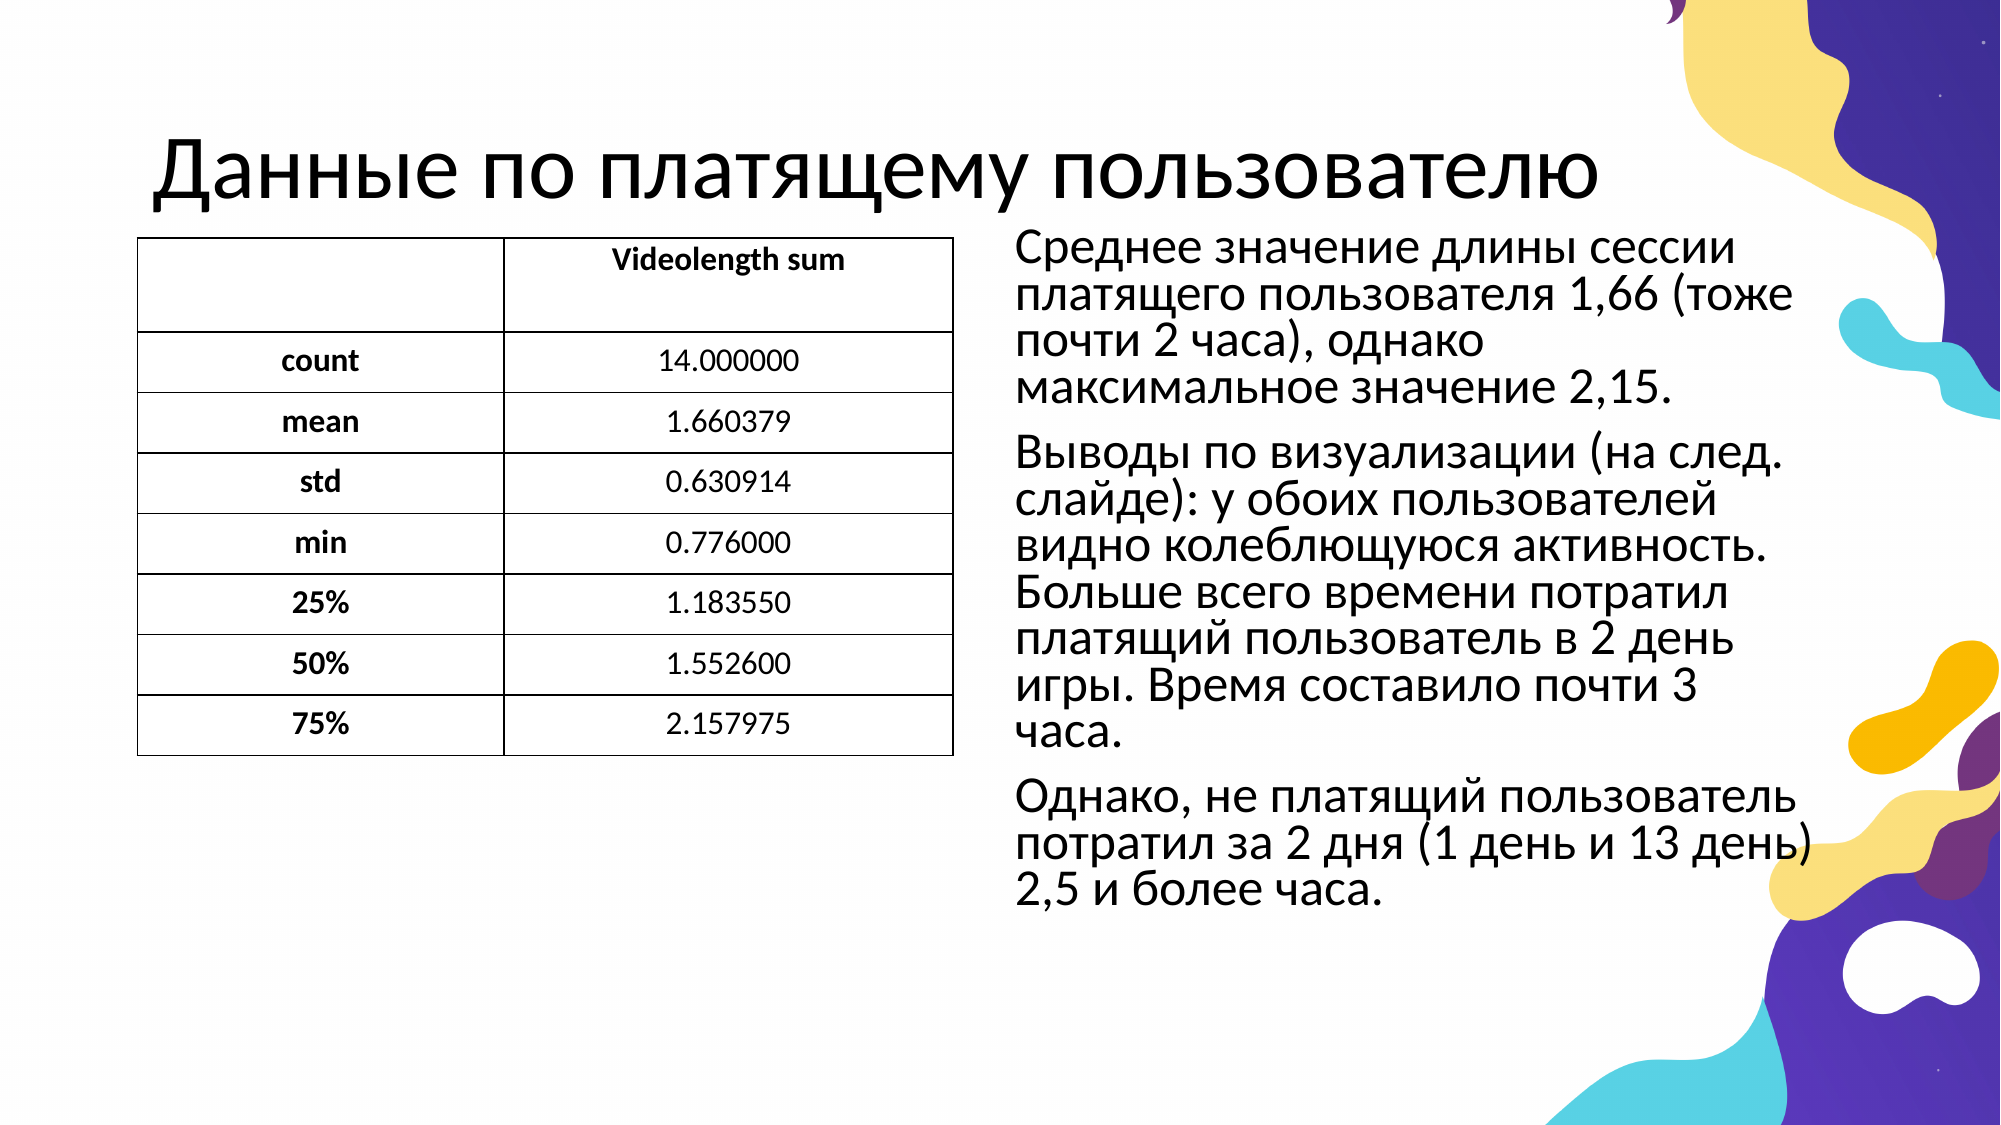

# Данные по платящему пользователю
Среднее значение длины сессии платящего пользователя 1,66 (тоже почти 2 часа), однако максимальное значение 2,15.
Выводы по визуализации (на след. слайде): у обоих пользователей видно колеблющуюся активность. Больше всего времени потратил платящий пользователь в 2 день игры. Время составило почти 3 часа.
Однако, не платящий пользователь потратил за 2 дня (1 день и 13 день) 2,5 и более часа.

|  | Videolength sum |
| --- | --- |
| count | 14.000000 |
| mean | 1.660379 |
| std | 0.630914 |
| min | 0.776000 |
| 25% | 1.183550 |
| 50% | 1.552600 |
| 75% | 2.157975 |